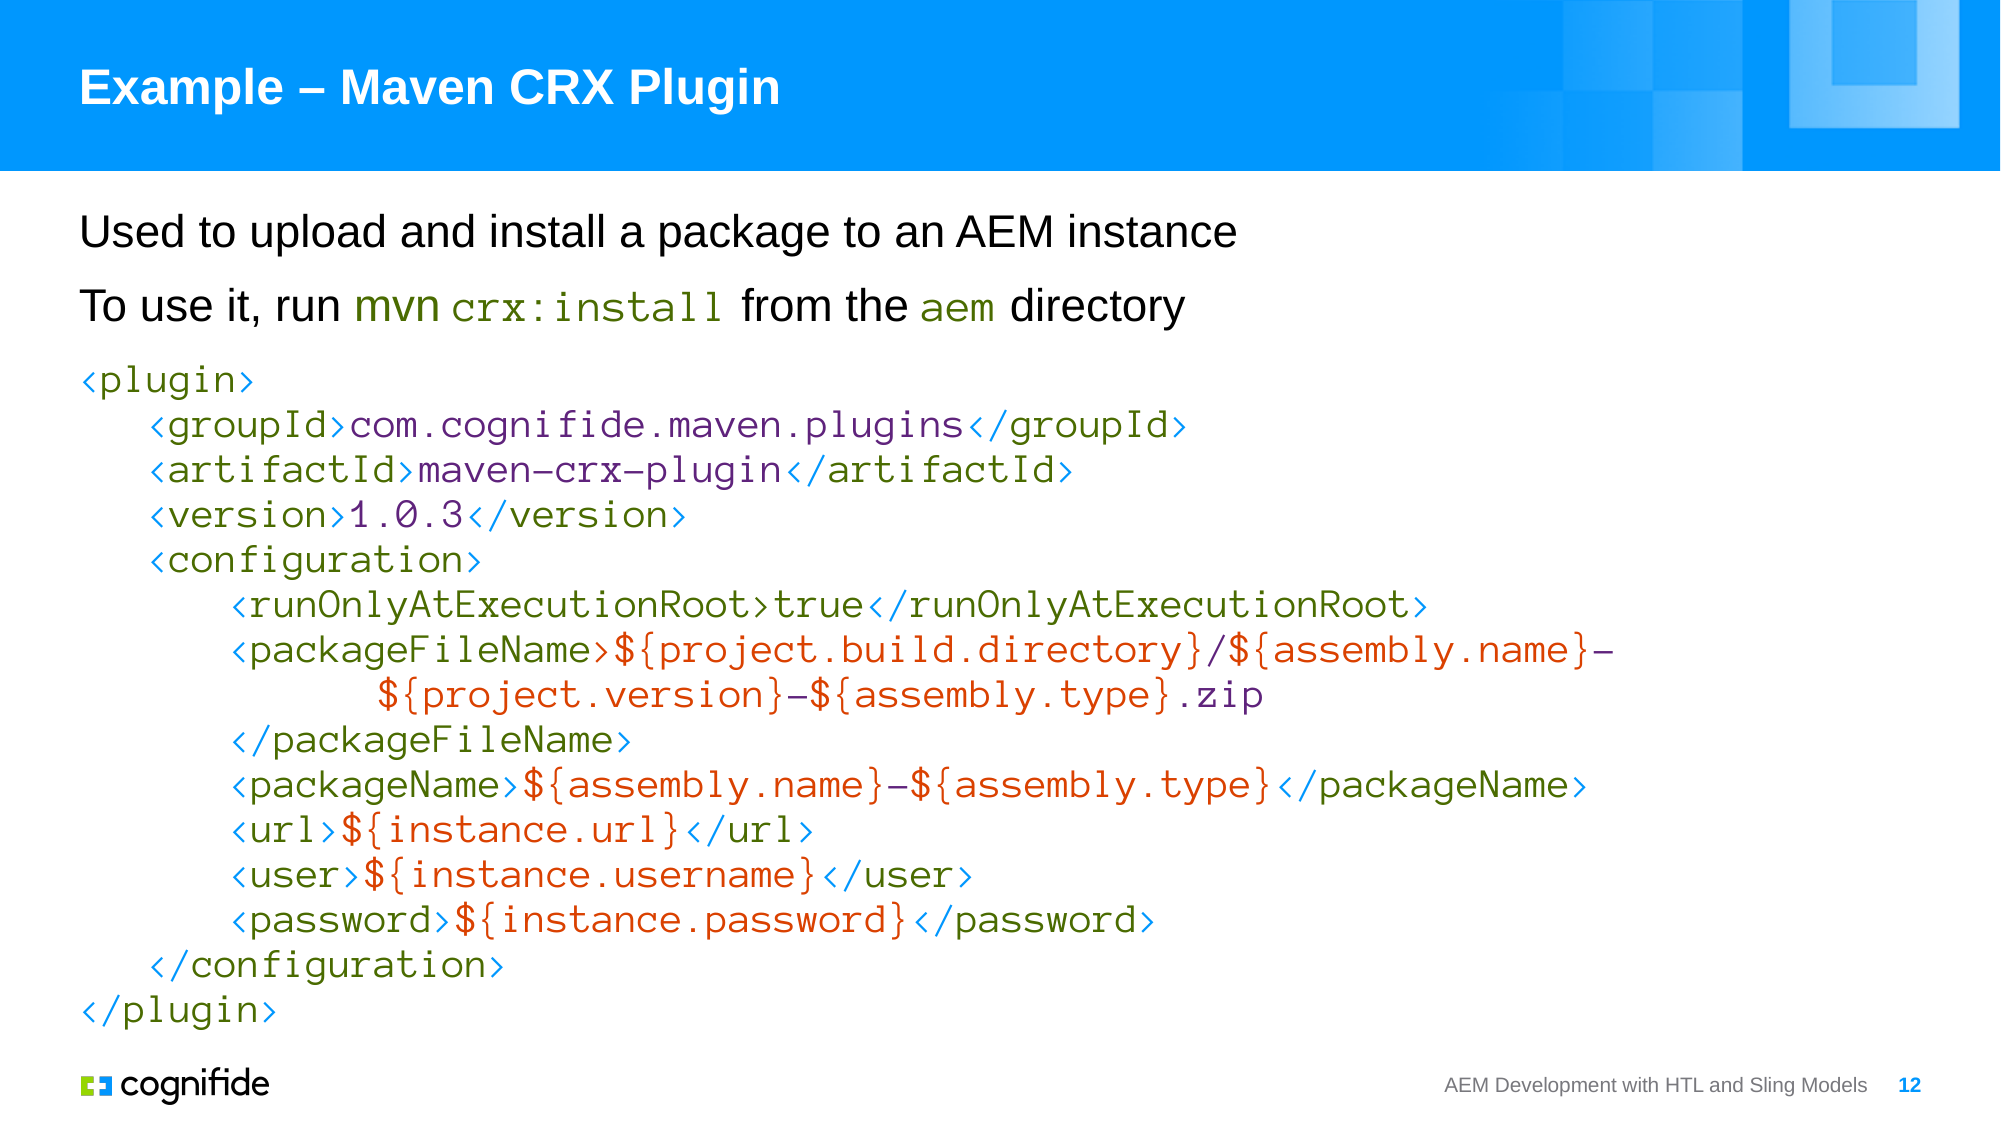

# Example – Maven CRX Plugin
Used to upload and install a package to an AEM instance
To use it, run mvn crx:install from the aem directory
<plugin>
   <groupId>com.cognifide.maven.plugins</groupId>
   <artifactId>maven-crx-plugin</artifactId>
   <version>1.0.3</version>
   <configuration>
	<runOnlyAtExecutionRoot>true</runOnlyAtExecutionRoot>
	<packageFileName>${project.build.directory}/${assembly.name}-				${project.version}-${assembly.type}.zip
	</packageFileName>
	<packageName>${assembly.name}-${assembly.type}</packageName>
	<url>${instance.url}</url>
	<user>${instance.username}</user>
	<password>${instance.password}</password>
   </configuration>
</plugin>

AEM Development with HTL and Sling Models
12